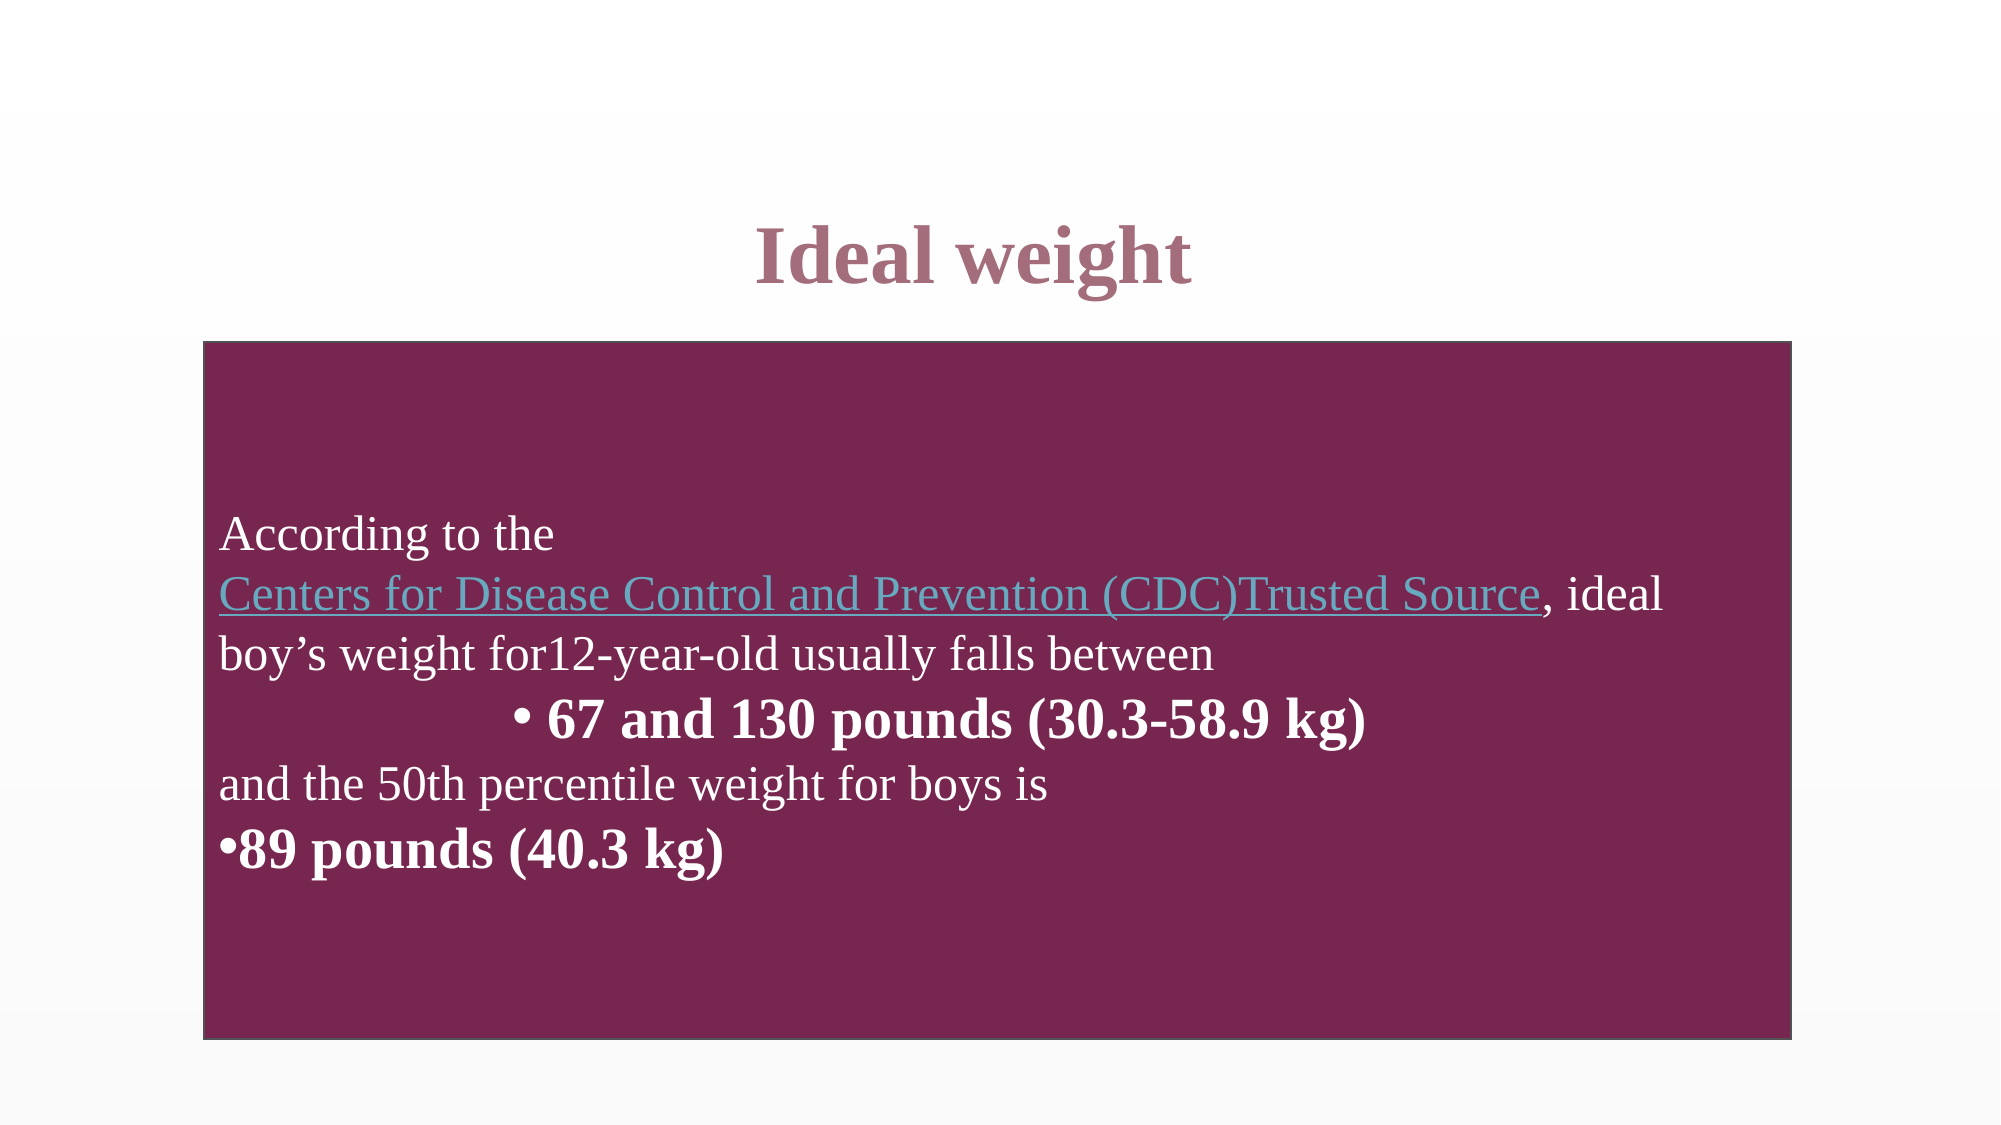

Ideal weight
According to the Centers for Disease Control and Prevention (CDC)Trusted Source, ideal boy’s weight for12-year-old usually falls between
67 and 130 pounds (30.3-58.9 kg)
and the 50th percentile weight for boys is
89 pounds (40.3 kg)